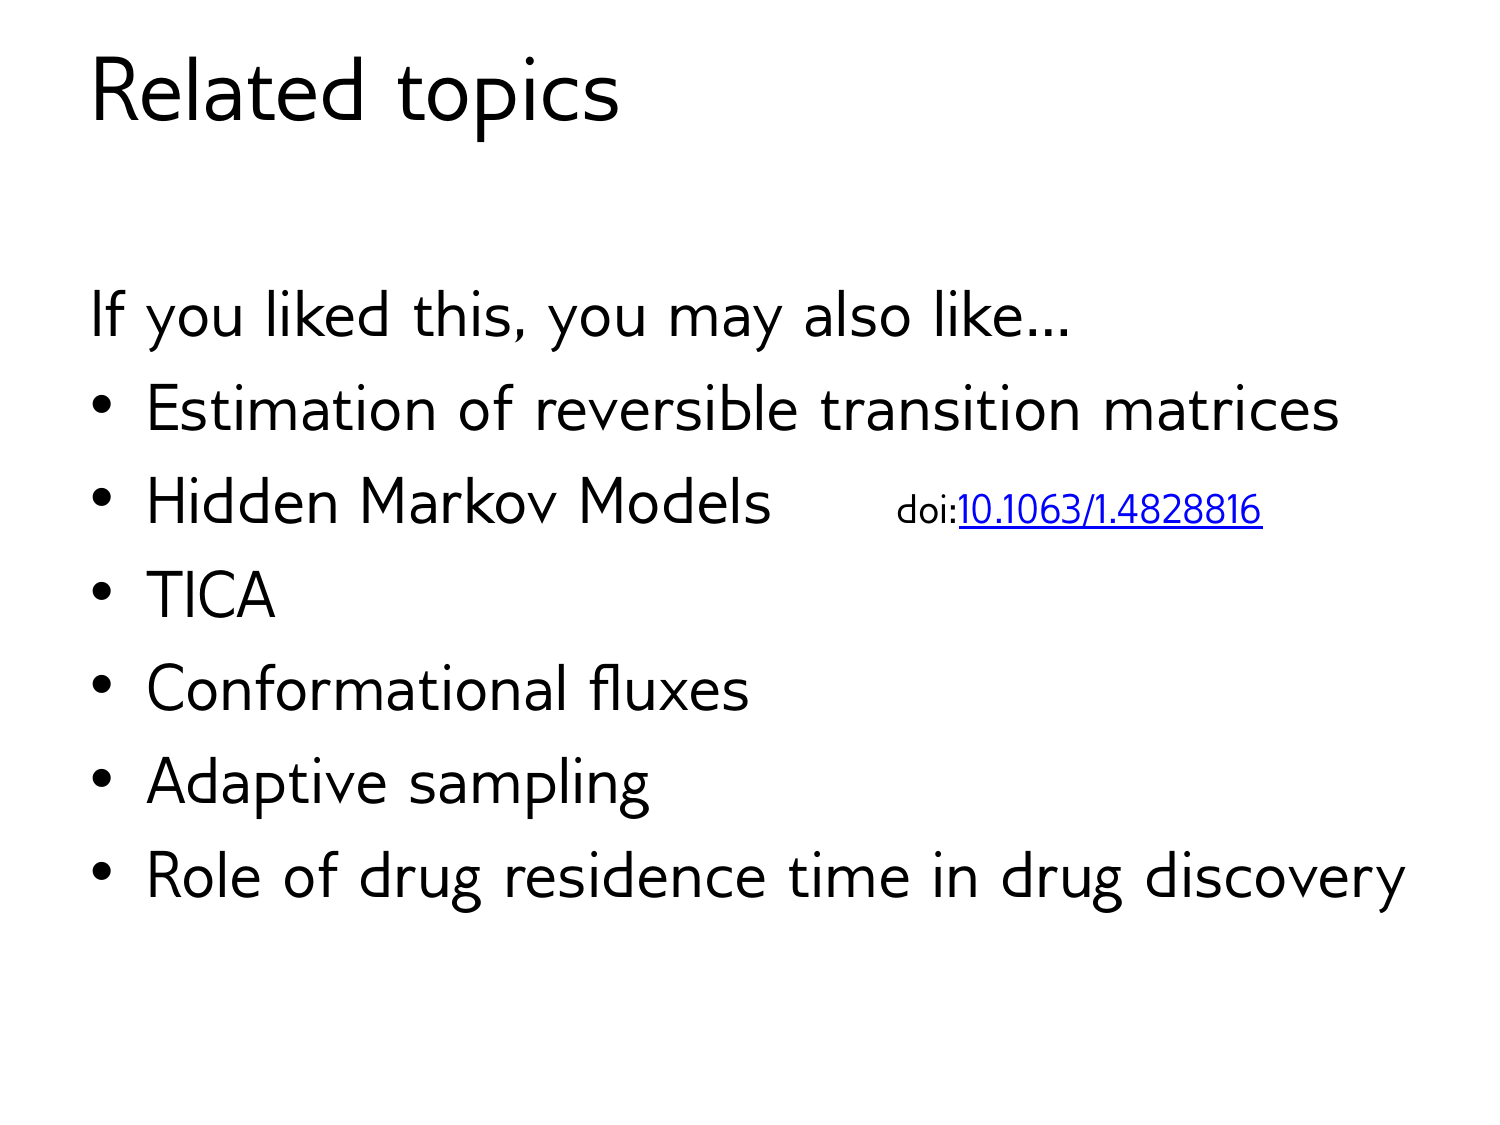

# Related topics
If you liked this, you may also like…
Estimation of reversible transition matrices
Hidden Markov Models	doi:10.1063/1.4828816
TICA
Conformational fluxes
Adaptive sampling
Role of drug residence time in drug discovery